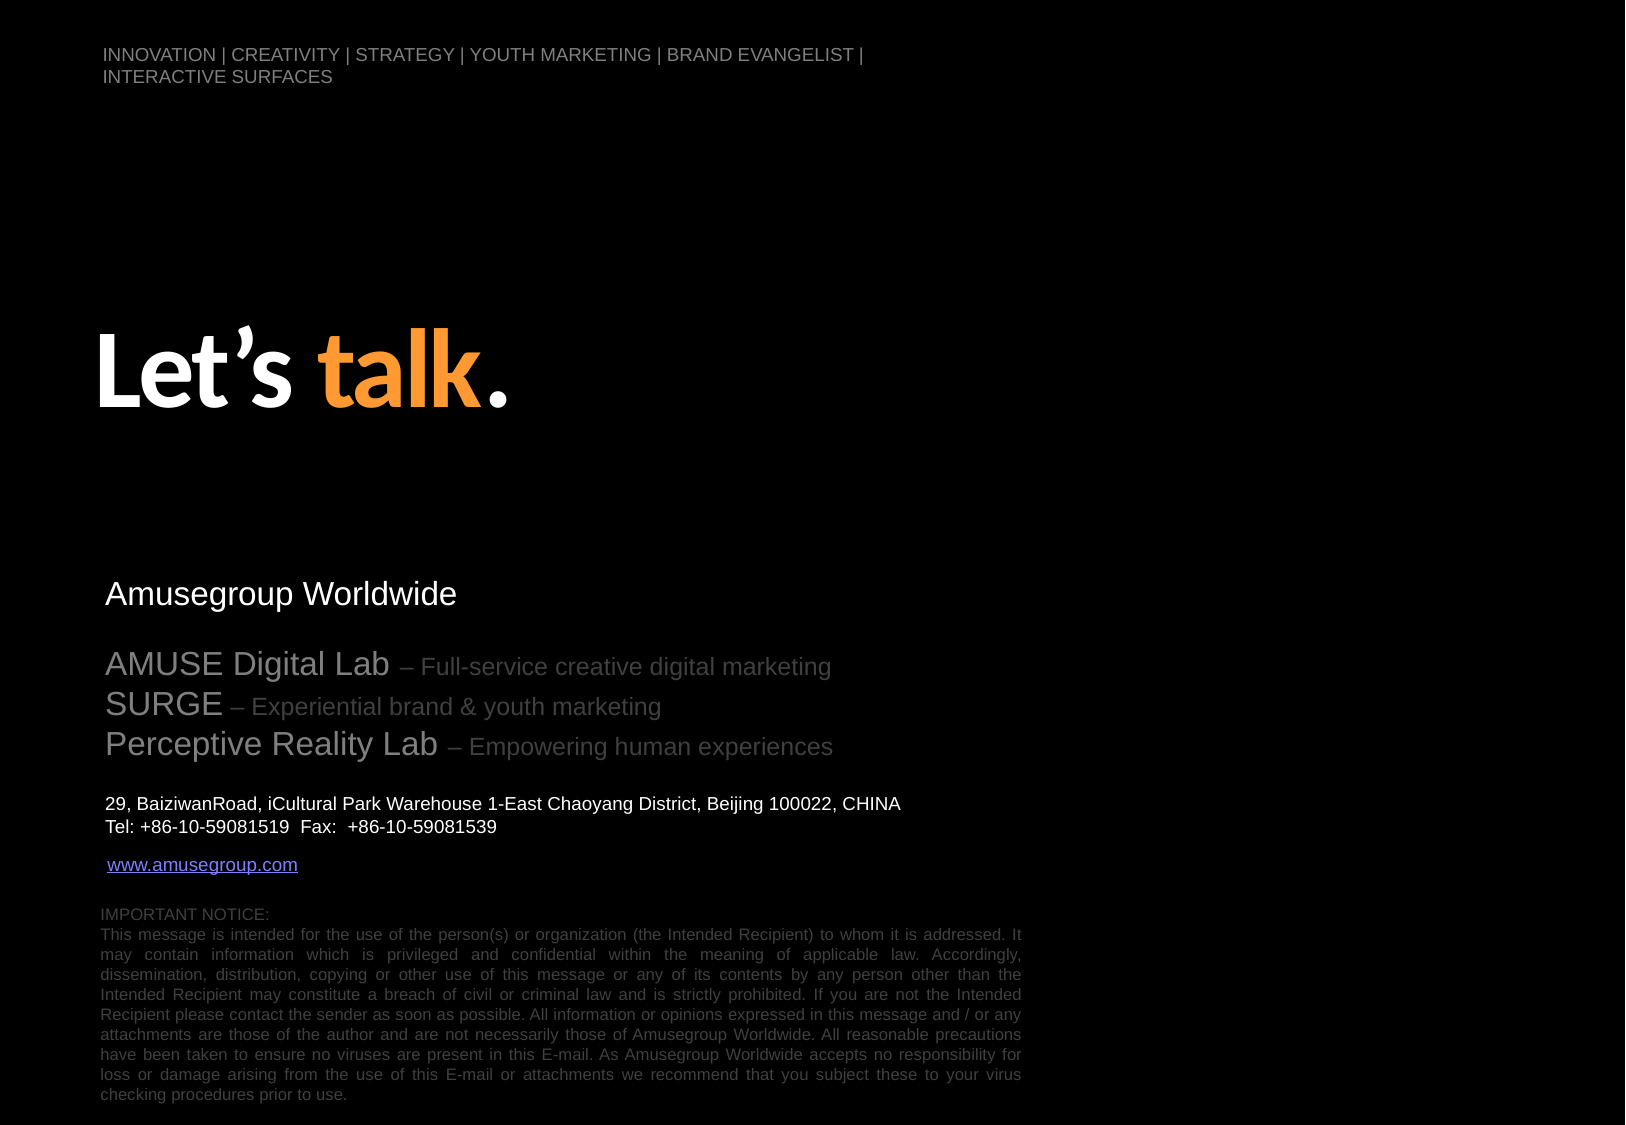

INNOVATION | CREATIVITY | STRATEGY | YOUTH MARKETING | BRAND EVANGELIST | INTERACTIVE SURFACES
Let’s talk.
Amusegroup Worldwide

AMUSE Digital Lab – Full-service creative digital marketing
SURGE – Experiential brand & youth marketing
Perceptive Reality Lab – Empowering human experiences

29, BaiziwanRoad, iCultural Park Warehouse 1-East Chaoyang District, Beijing 100022, CHINA
Tel: +86-10-59081519  Fax:  +86-10-59081539
www.amusegroup.com

IMPORTANT NOTICE:
This message is intended for the use of the person(s) or organization (the Intended Recipient) to whom it is addressed. It may contain information which is privileged and confidential within the meaning of applicable law. Accordingly, dissemination, distribution, copying or other use of this message or any of its contents by any person other than the Intended Recipient may constitute a breach of civil or criminal law and is strictly prohibited. If you are not the Intended Recipient please contact the sender as soon as possible. All information or opinions expressed in this message and / or any attachments are those of the author and are not necessarily those of Amusegroup Worldwide. All reasonable precautions have been taken to ensure no viruses are present in this E-mail. As Amusegroup Worldwide accepts no responsibility for loss or damage arising from the use of this E-mail or attachments we recommend that you subject these to your virus checking procedures prior to use.